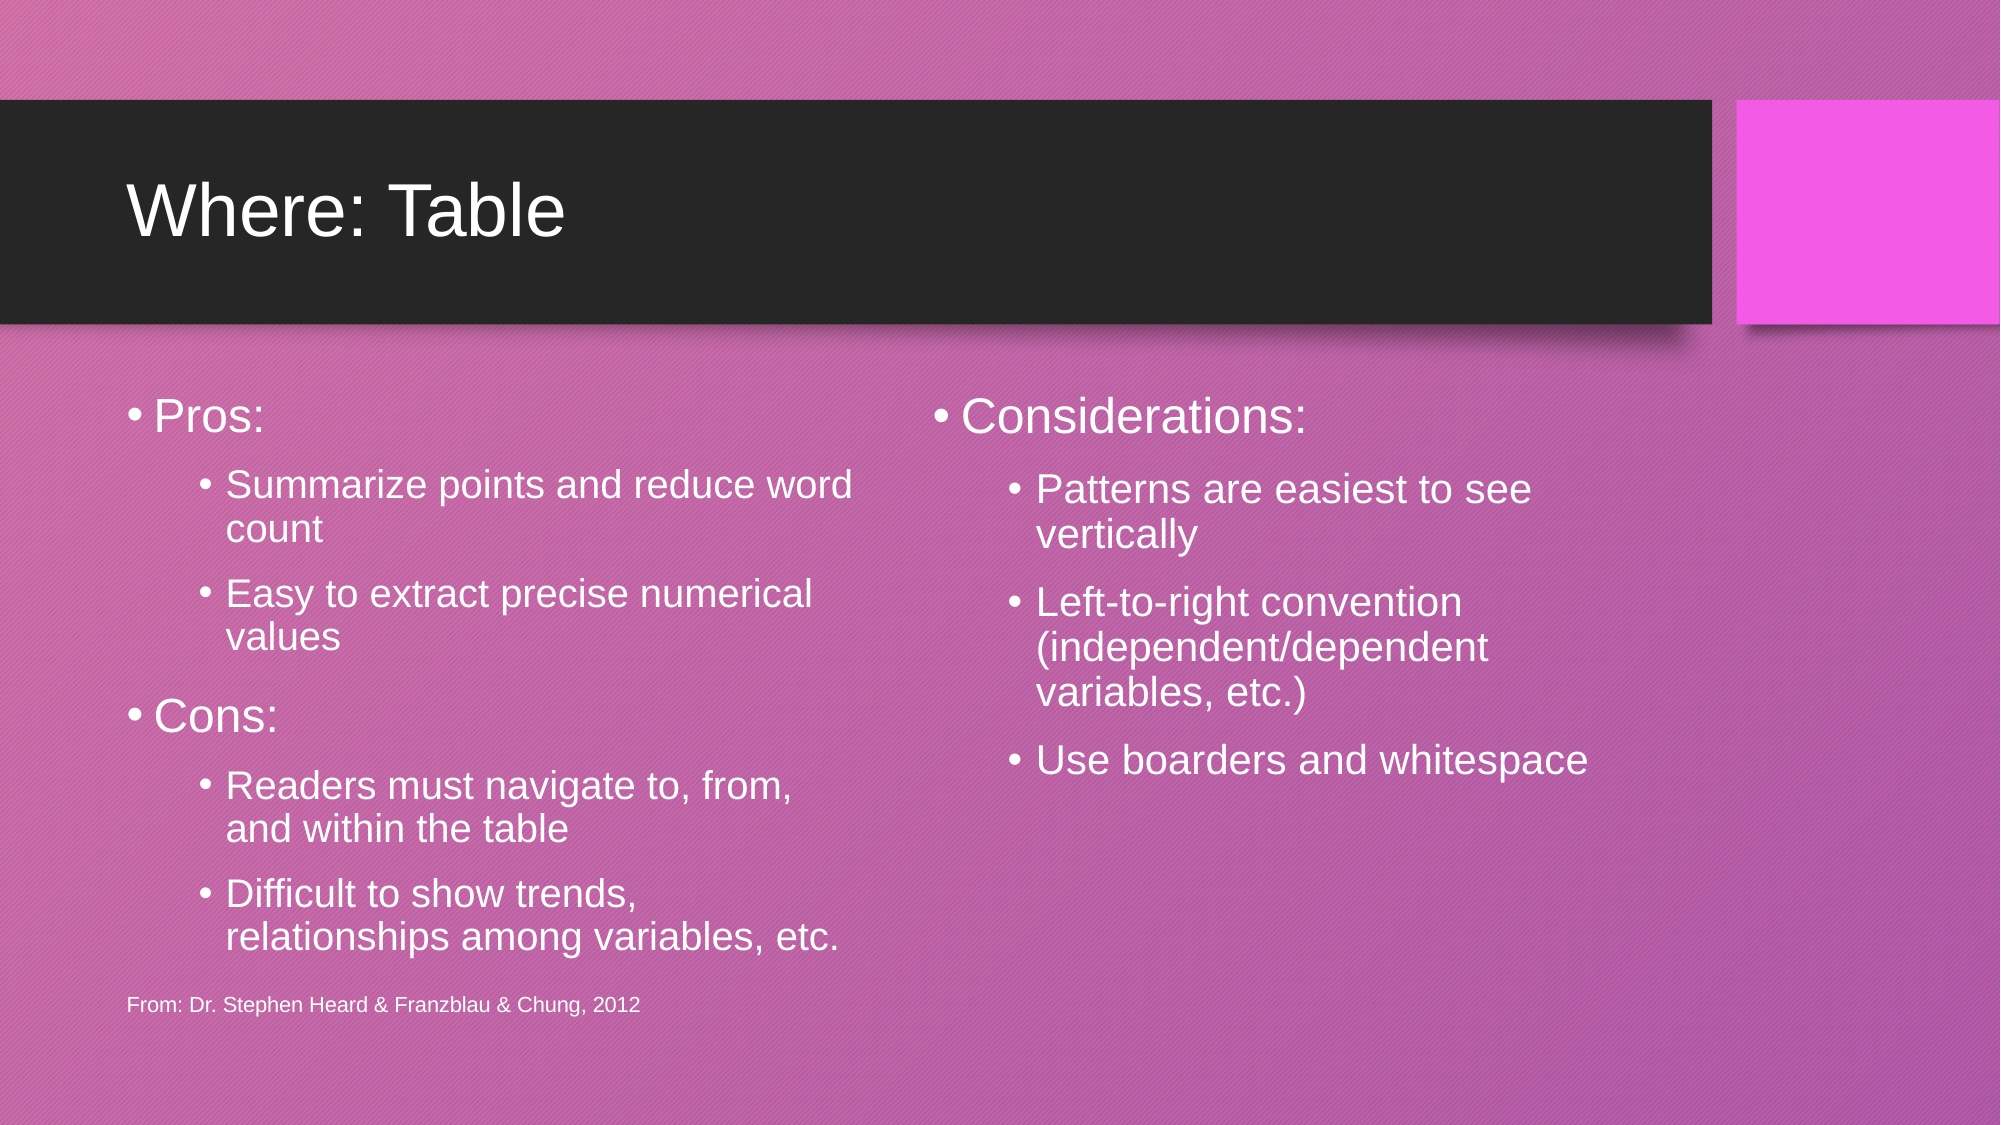

# Where: Table
Pros:
Summarize points and reduce word count
Easy to extract precise numerical values
Cons:
Readers must navigate to, from, and within the table
Difficult to show trends, relationships among variables, etc.

Considerations:
Patterns are easiest to see vertically
Left-to-right convention (independent/dependent variables, etc.)
Use boarders and whitespace

From: Dr. Stephen Heard & Franzblau & Chung, 2012